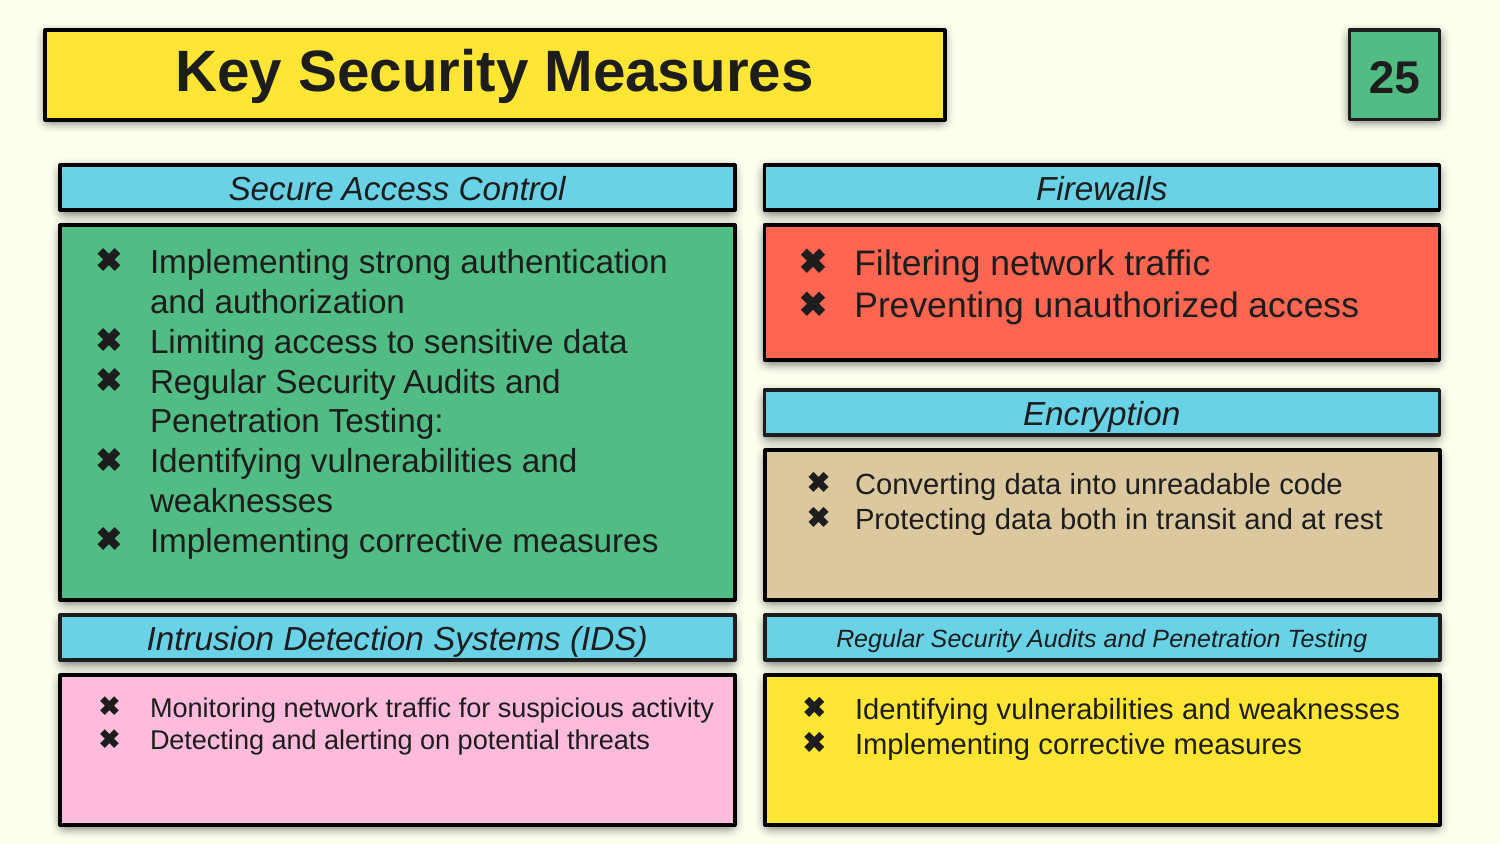

# Key Security Measures
Secure Access Control
Firewalls
Implementing strong authentication and authorization
Limiting access to sensitive data
Regular Security Audits and Penetration Testing:
Identifying vulnerabilities and weaknesses
Implementing corrective measures
Filtering network traffic
Preventing unauthorized access
Encryption
Converting data into unreadable code
Protecting data both in transit and at rest
Intrusion Detection Systems (IDS)
Regular Security Audits and Penetration Testing
Monitoring network traffic for suspicious activity
Detecting and alerting on potential threats
Identifying vulnerabilities and weaknesses
Implementing corrective measures